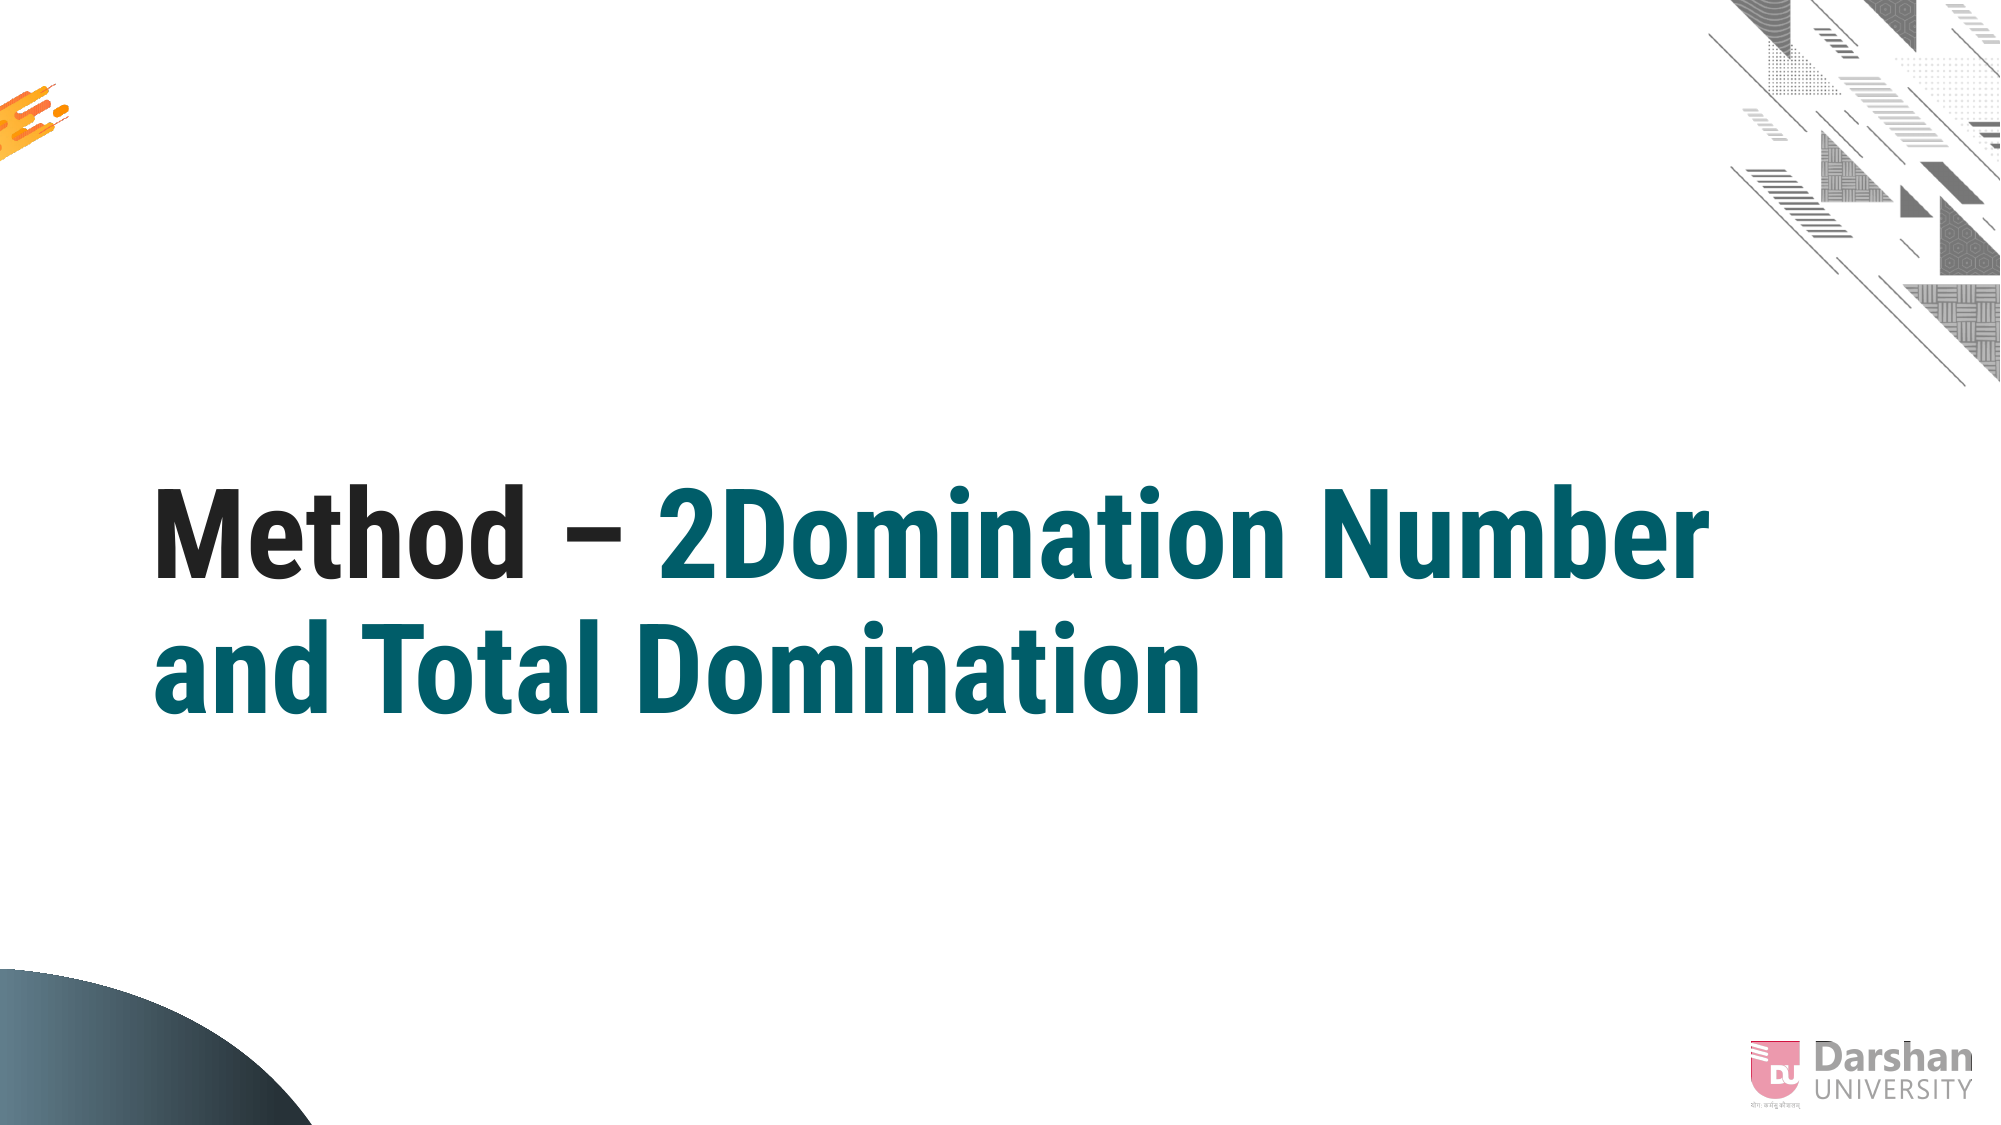

# Method – 2 Domination Number and Total Domination